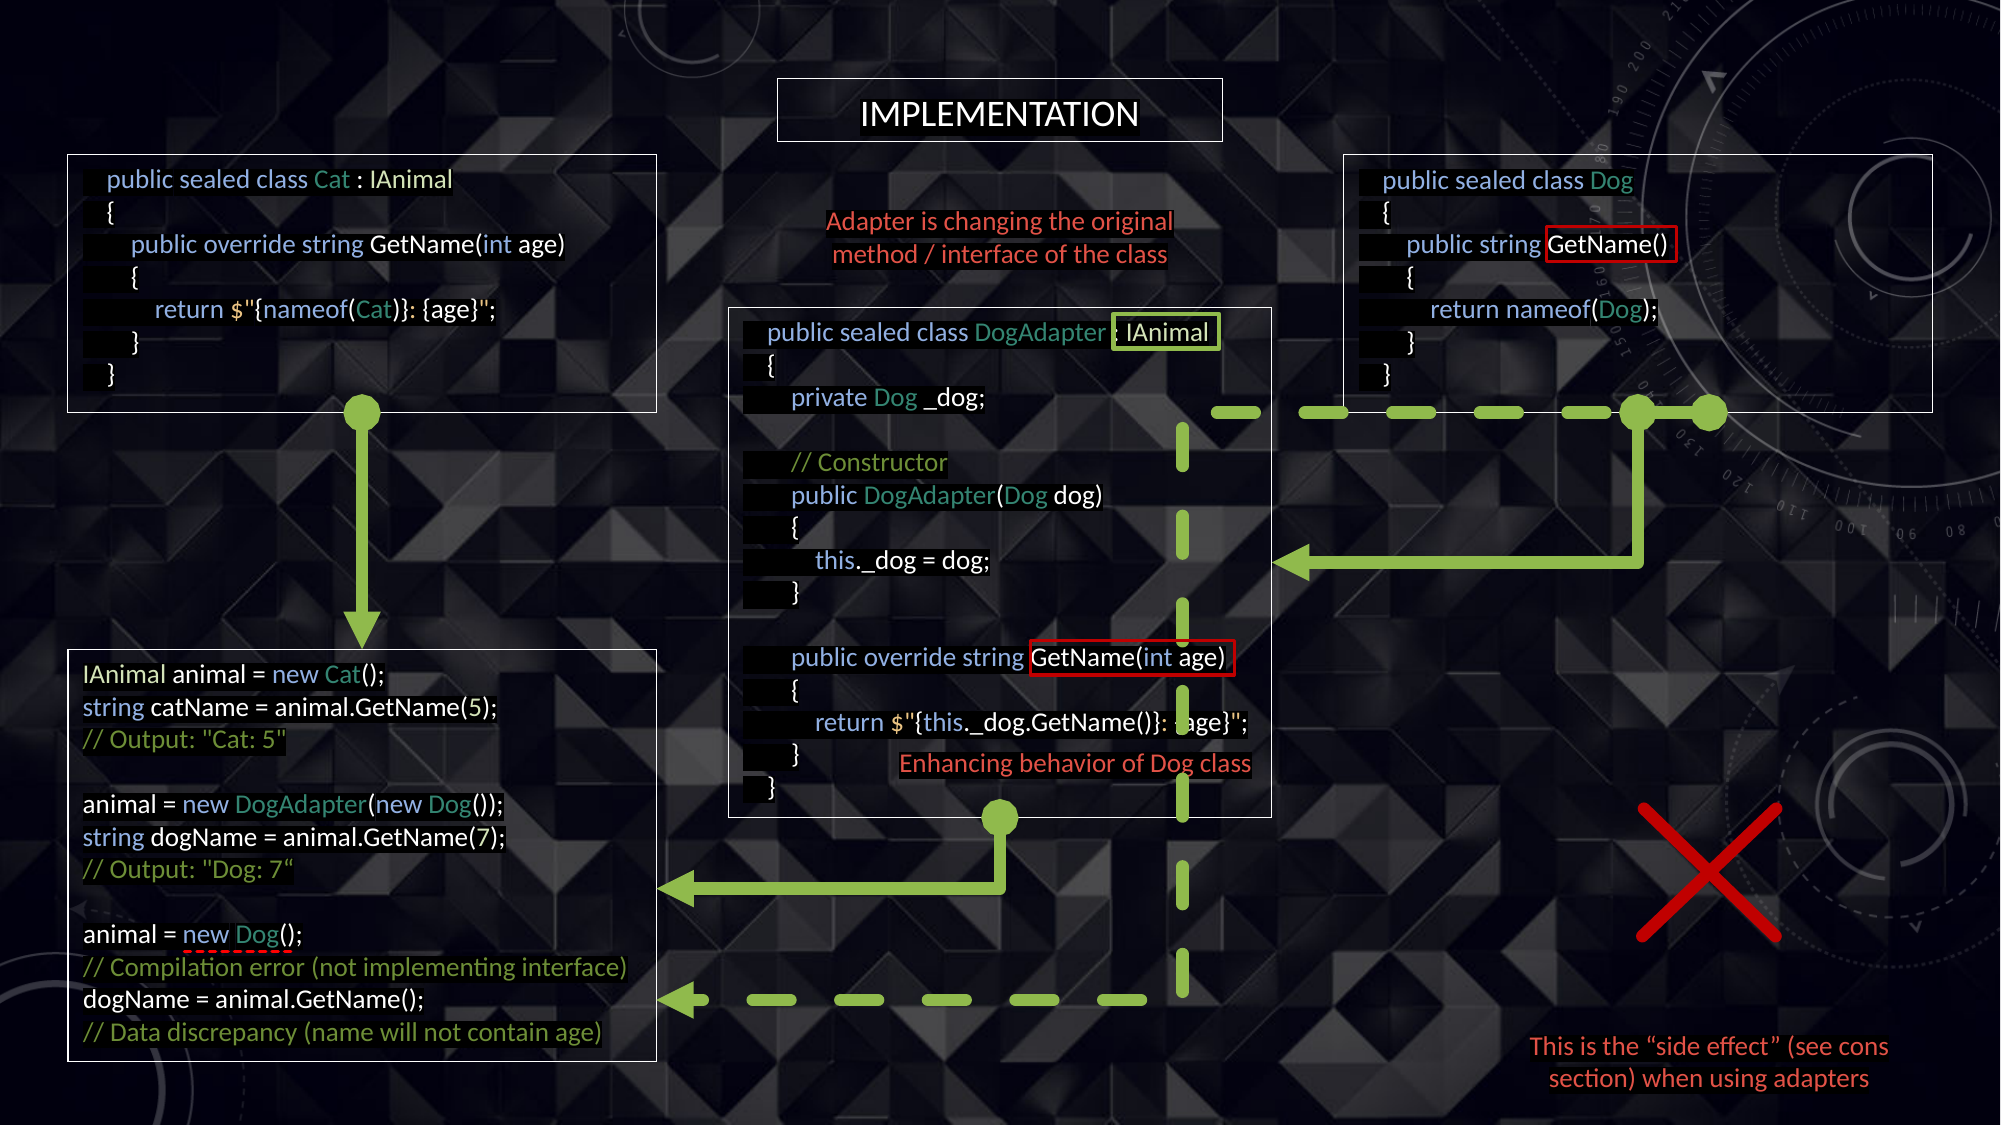

Implementation
    public sealed class Cat : IAnimal
    {
        public override string GetName(int age)
        {
            return $"{nameof(Cat)}: {age}";
        }
    }
    public sealed class Dog
    {
        public string GetName()
        {
            return nameof(Dog);
        }
    }
Adapter is changing the original method / interface of the class

    public sealed class DogAdapter : IAnimal
    {
        private Dog _dog;
        // Constructor
        public DogAdapter(Dog dog)
        {
            this._dog = dog;
        }

        public override string GetName(int age)
        {
            return $"{this._dog.GetName()}: {age}";
        }
    }

animal = new Dog();
// Compilation error (not implementing interface)
dogName = animal.GetName();
// Data discrepancy (name will not contain age)
IAnimal animal = new Cat();
string catName = animal.GetName(5);
// Output: "Cat: 5"

animal = new DogAdapter(new Dog());
string dogName = animal.GetName(7);
// Output: "Dog: 7“
Enhancing behavior of Dog class
This is the “side effect” (see cons section) when using adapters